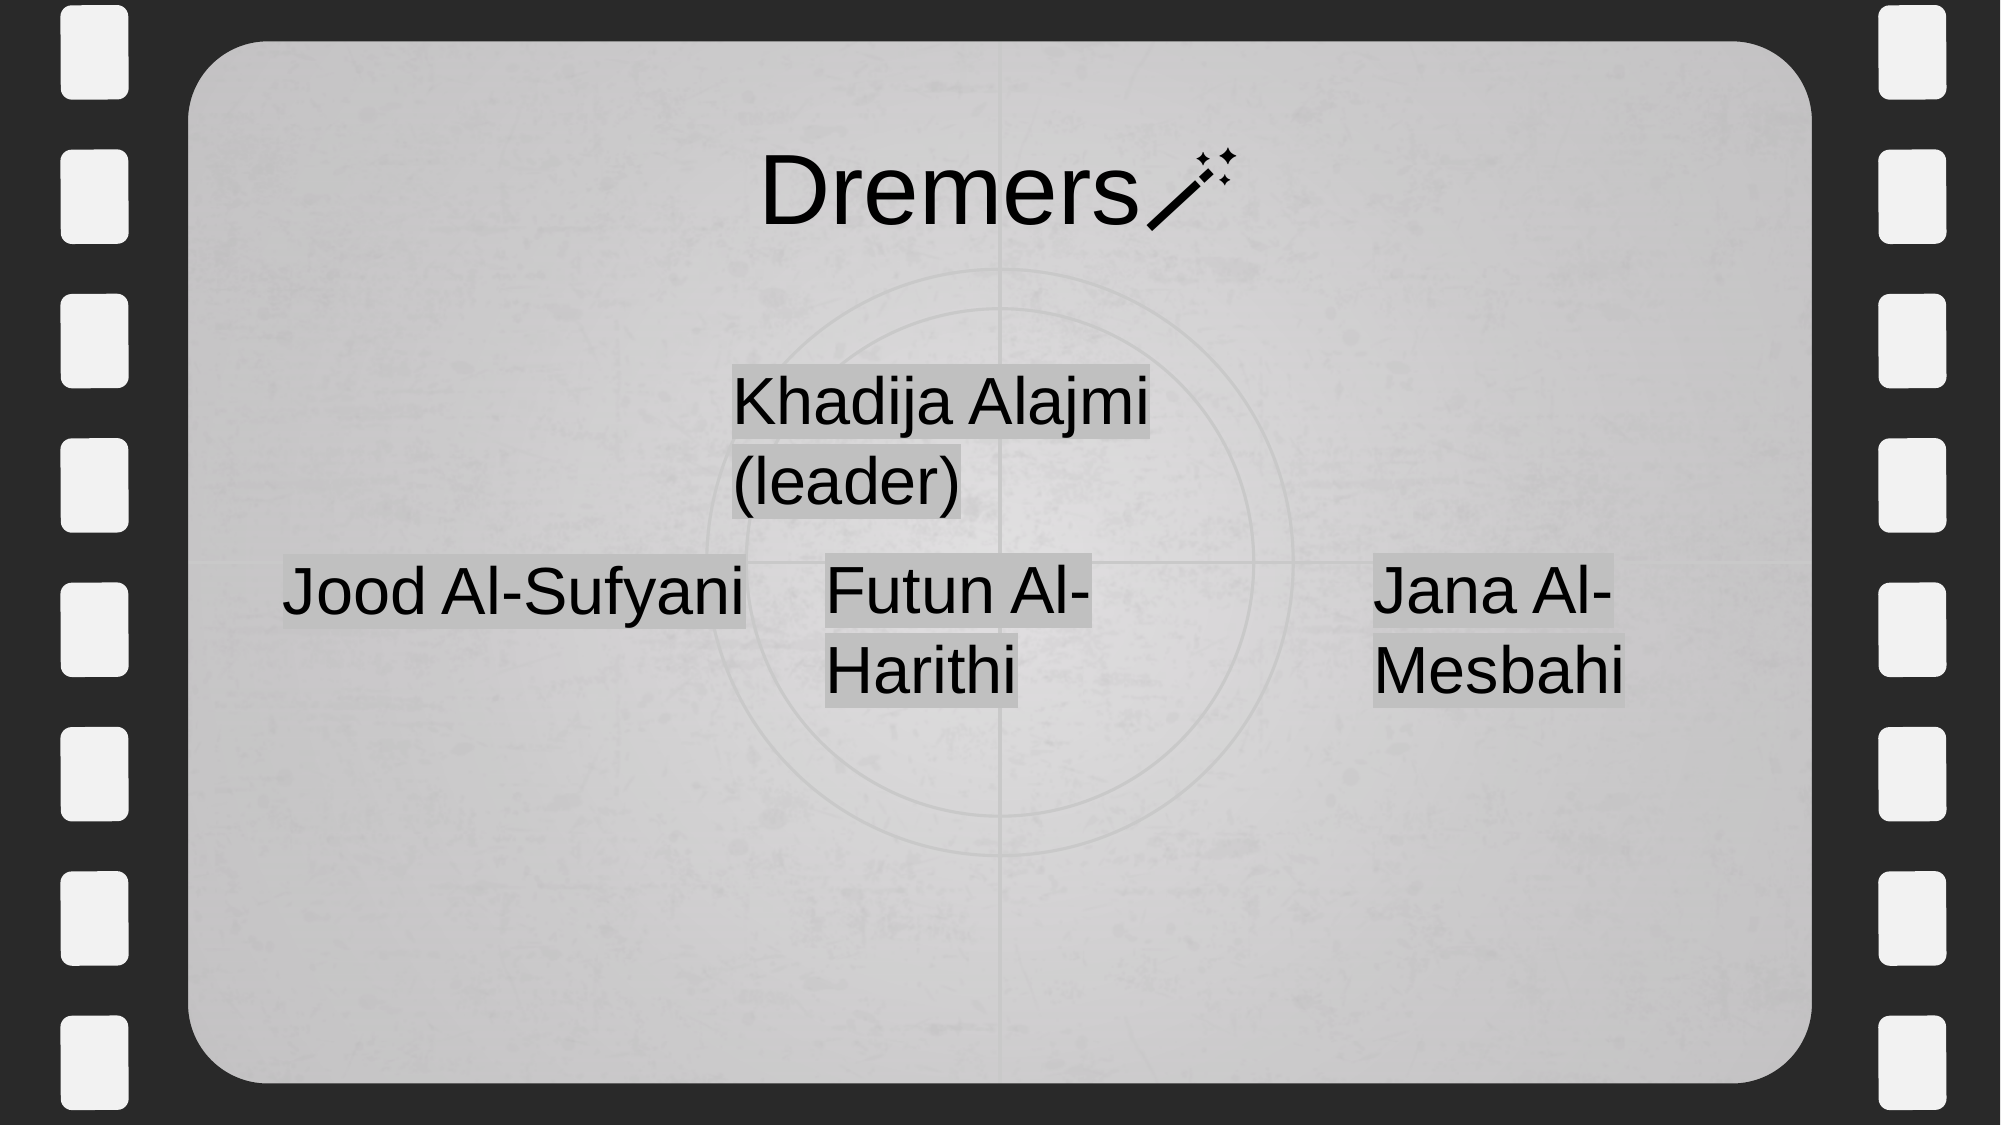

Dremers🪄
Khadija Alajmi (leader)
Jana Al-Mesbahi
Futun Al-Harithi
Jood Al-Sufyani